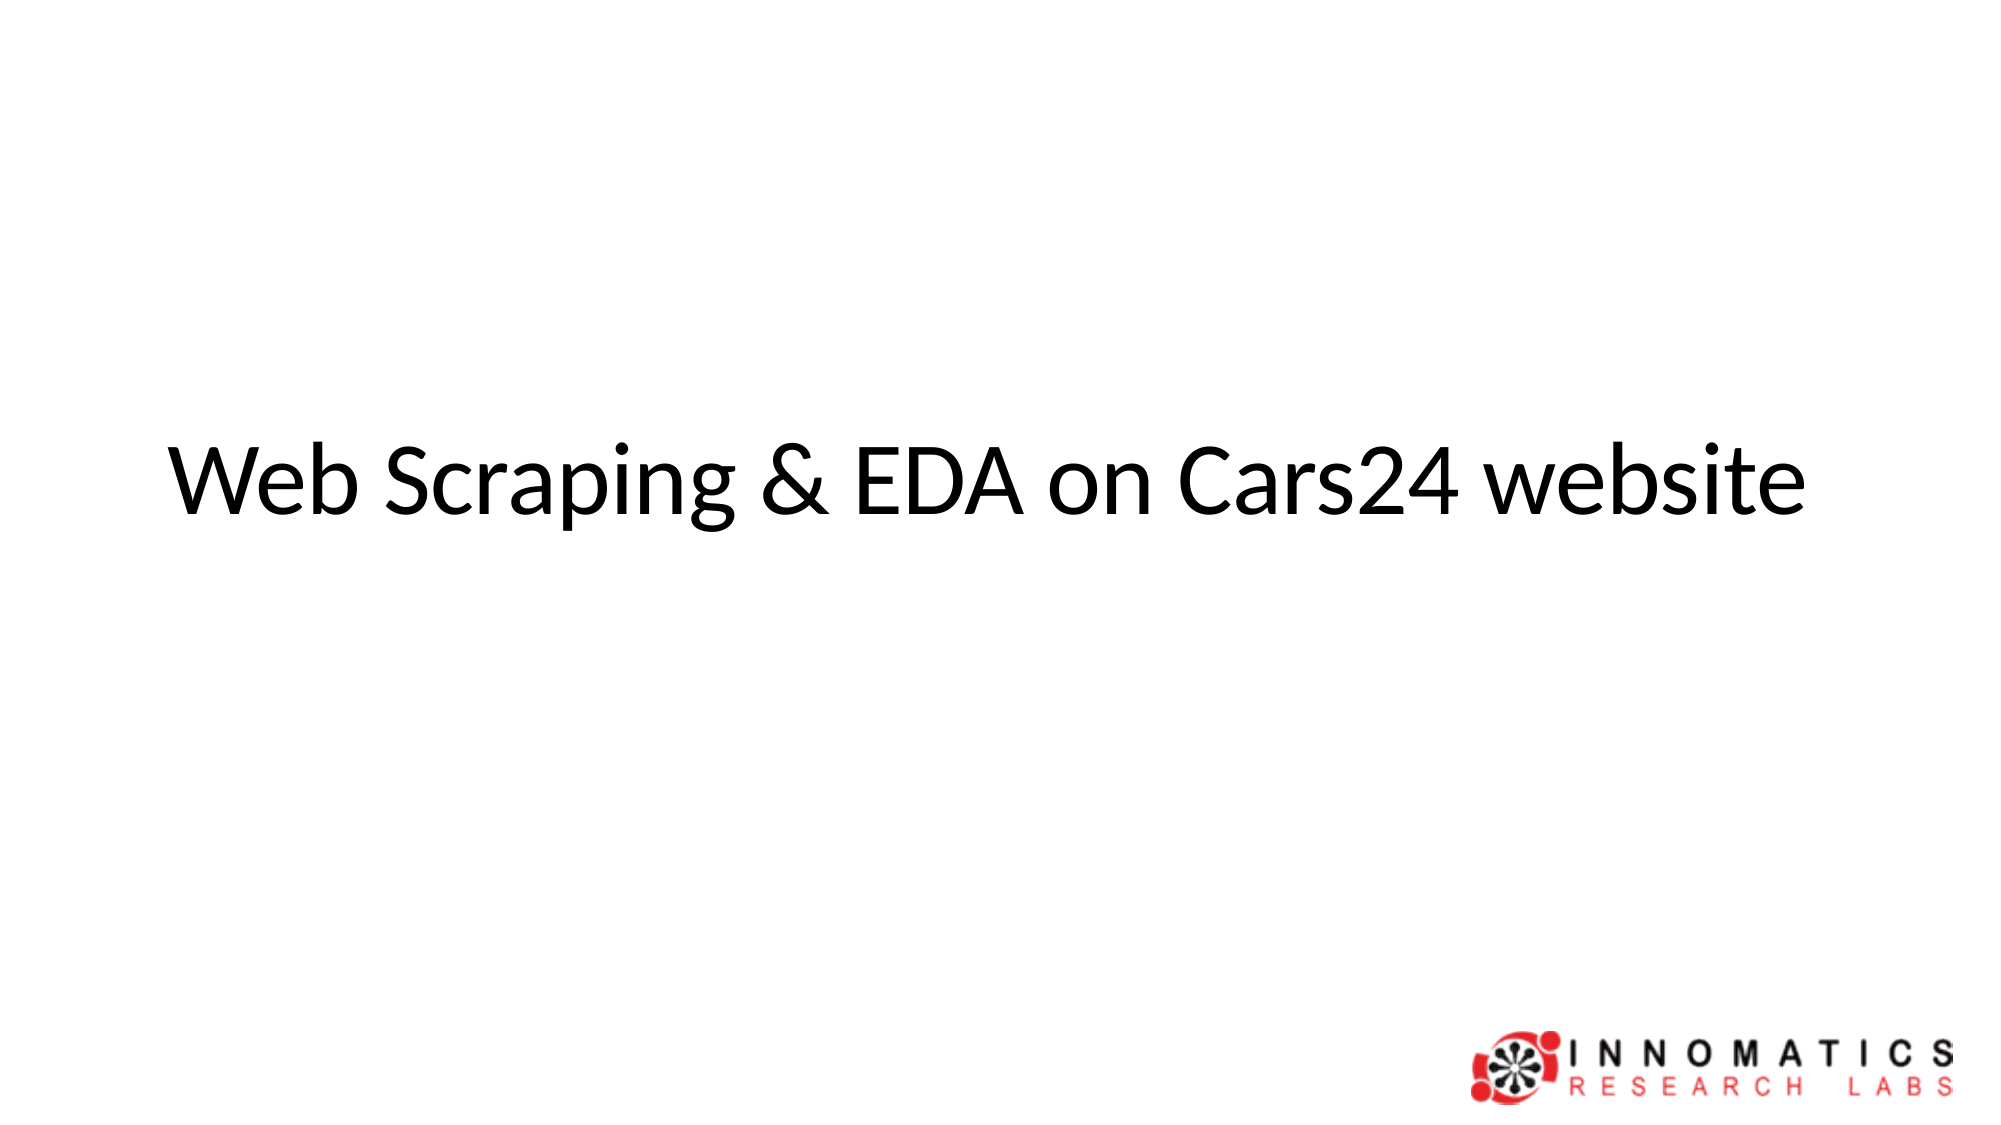

# Web Scraping & EDA on Cars24 website